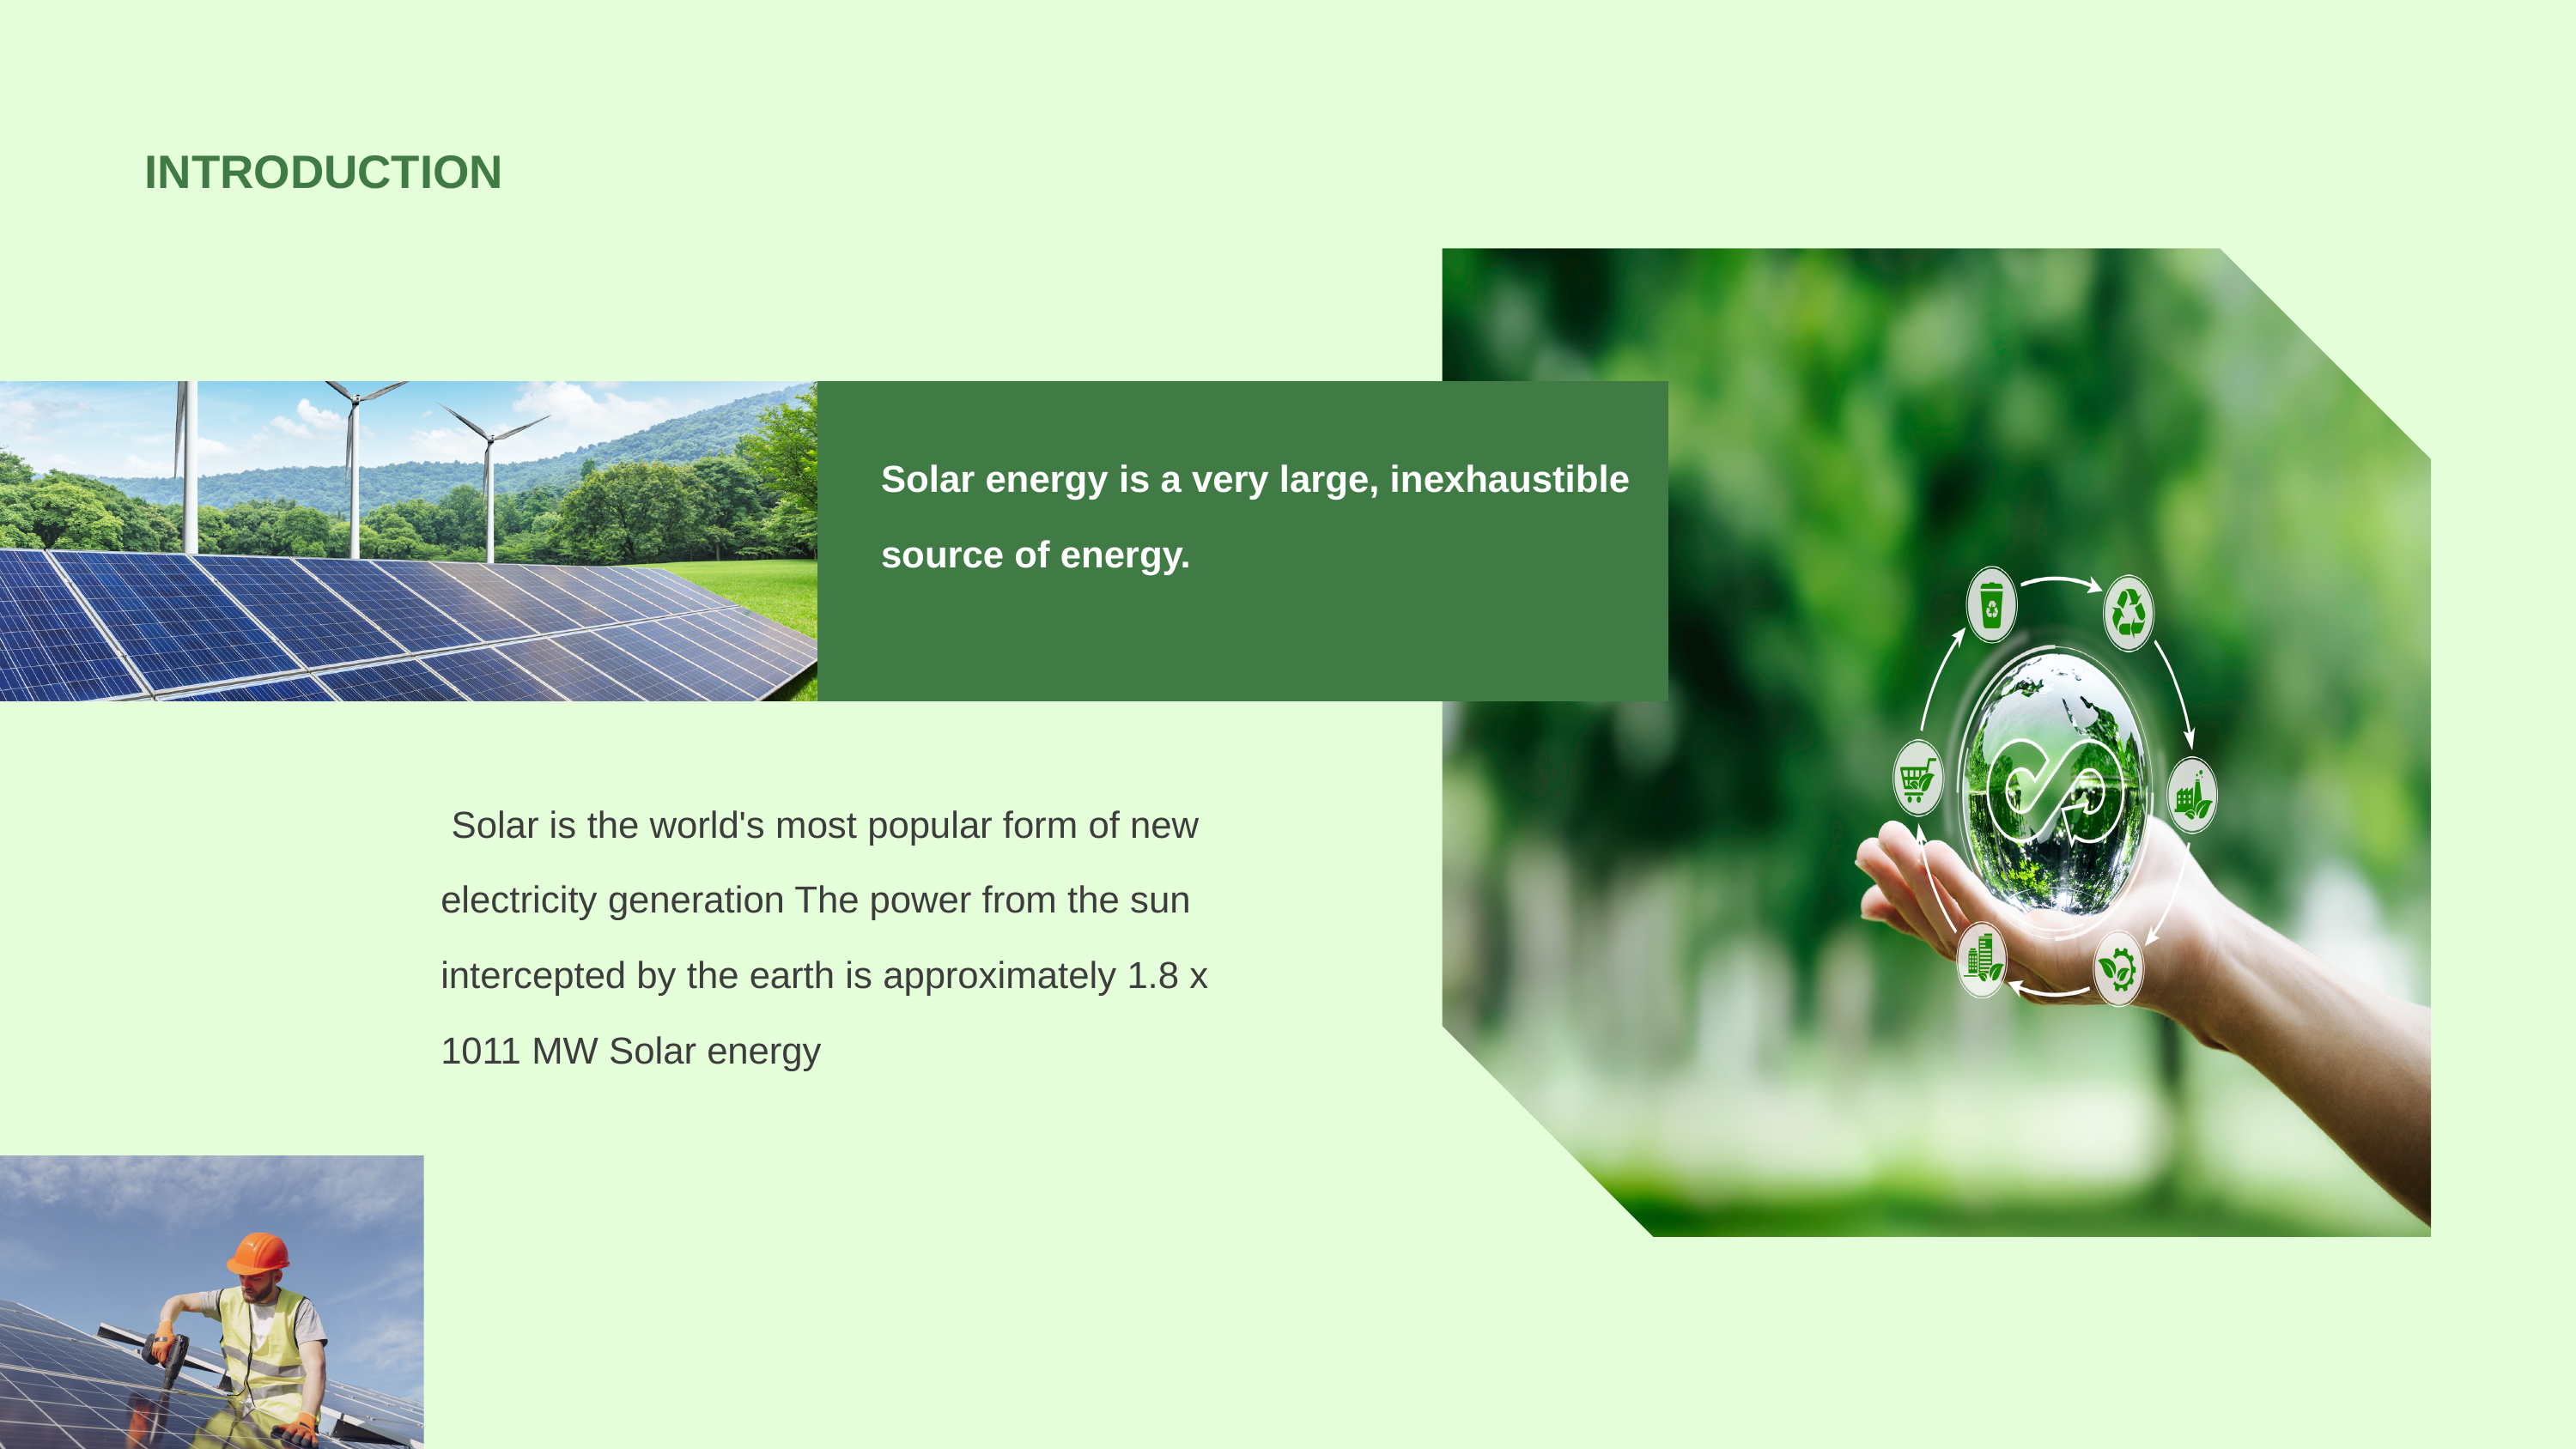

INTRODUCTION

Solar energy is a very large, inexhaustible source of energy.
 Solar is the world's most popular form of new electricity generation The power from the sun intercepted by the earth is approximately 1.8 x 1011 MW Solar energy